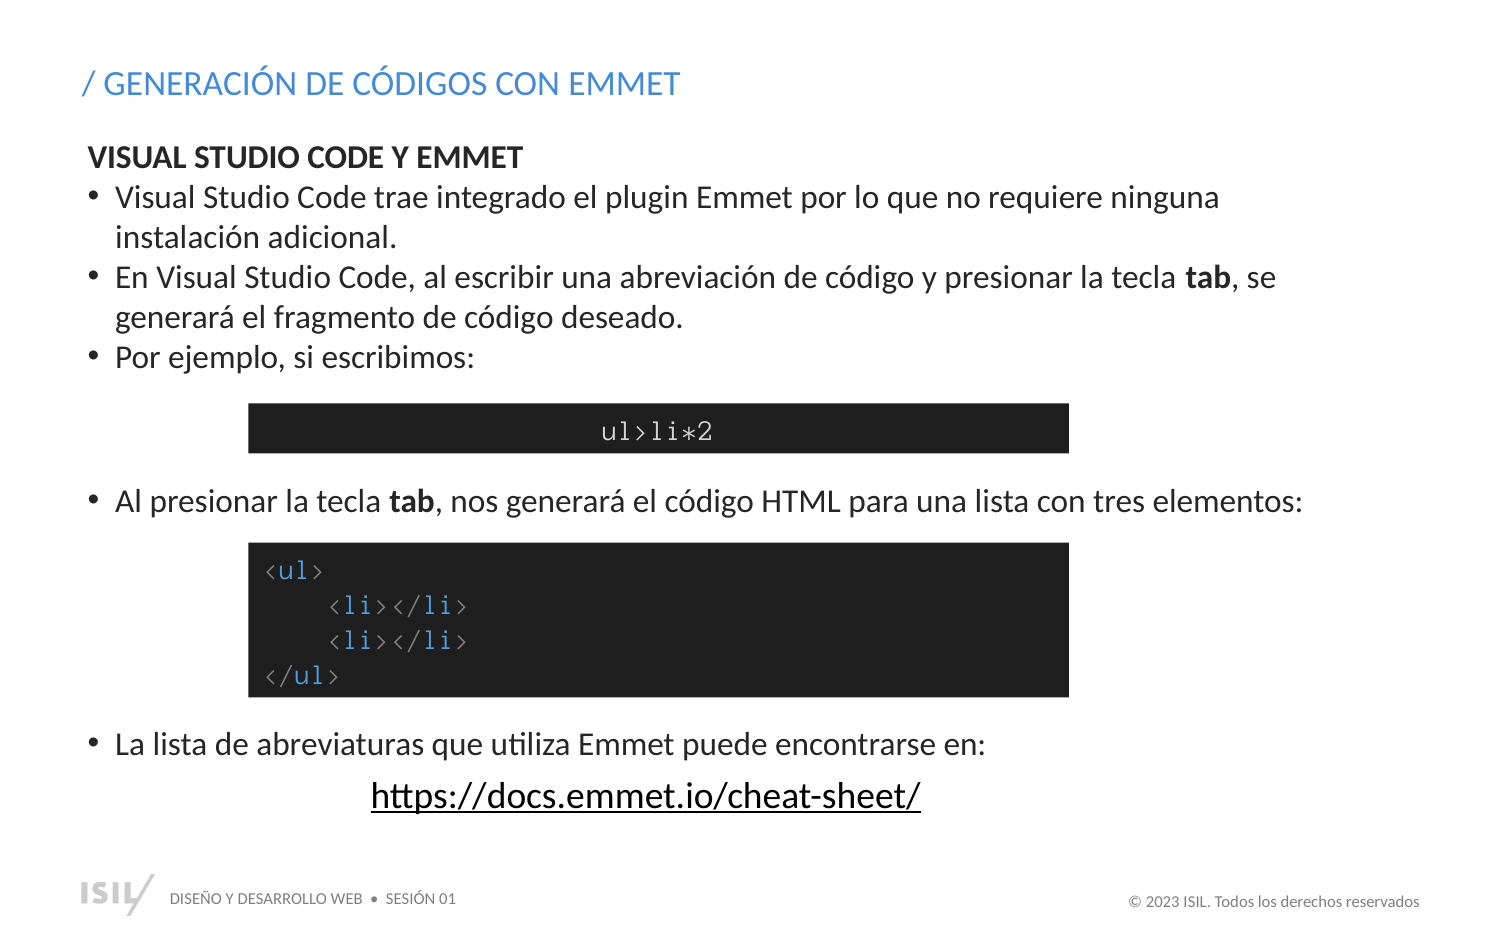

/ GENERACIÓN DE CÓDIGOS CON EMMET
VISUAL STUDIO CODE Y EMMET
Visual Studio Code trae integrado el plugin Emmet por lo que no requiere ninguna instalación adicional.
En Visual Studio Code, al escribir una abreviación de código y presionar la tecla tab, se generará el fragmento de código deseado.
Por ejemplo, si escribimos:
ul>li*2
Al presionar la tecla tab, nos generará el código HTML para una lista con tres elementos:
<ul>
    <li></li>
    <li></li>
</ul>
La lista de abreviaturas que utiliza Emmet puede encontrarse en:
https://docs.emmet.io/cheat-sheet/